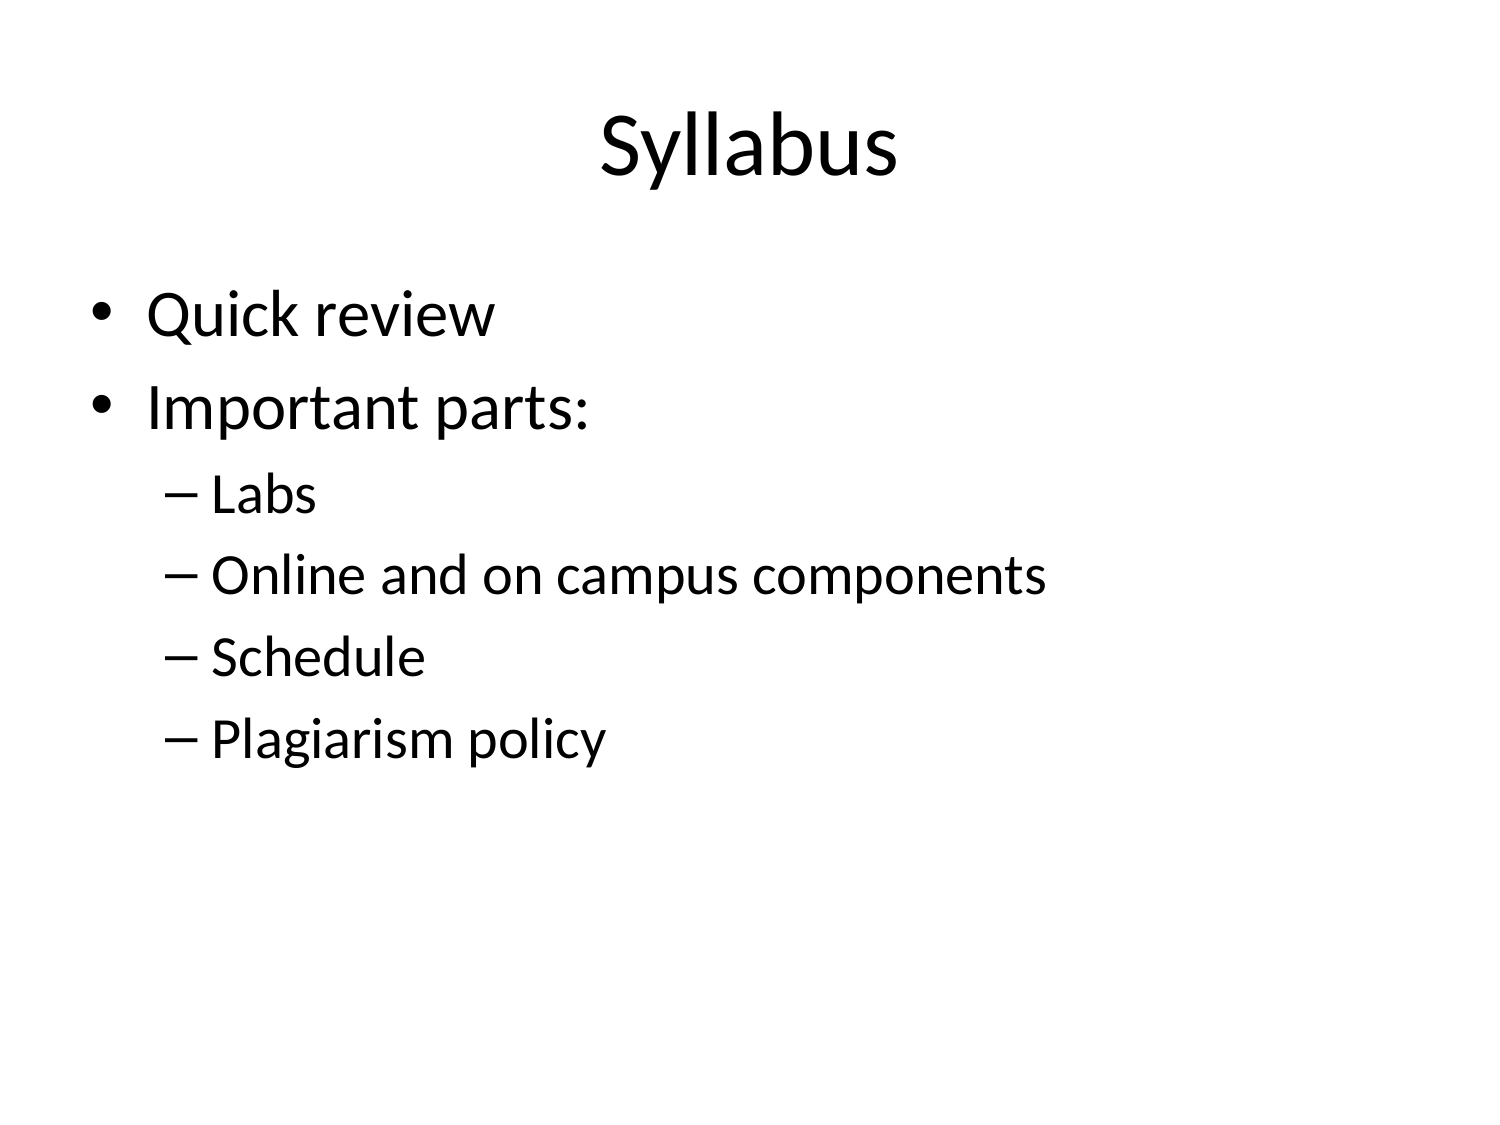

# Syllabus
Quick review
Important parts:
Labs
Online and on campus components
Schedule
Plagiarism policy